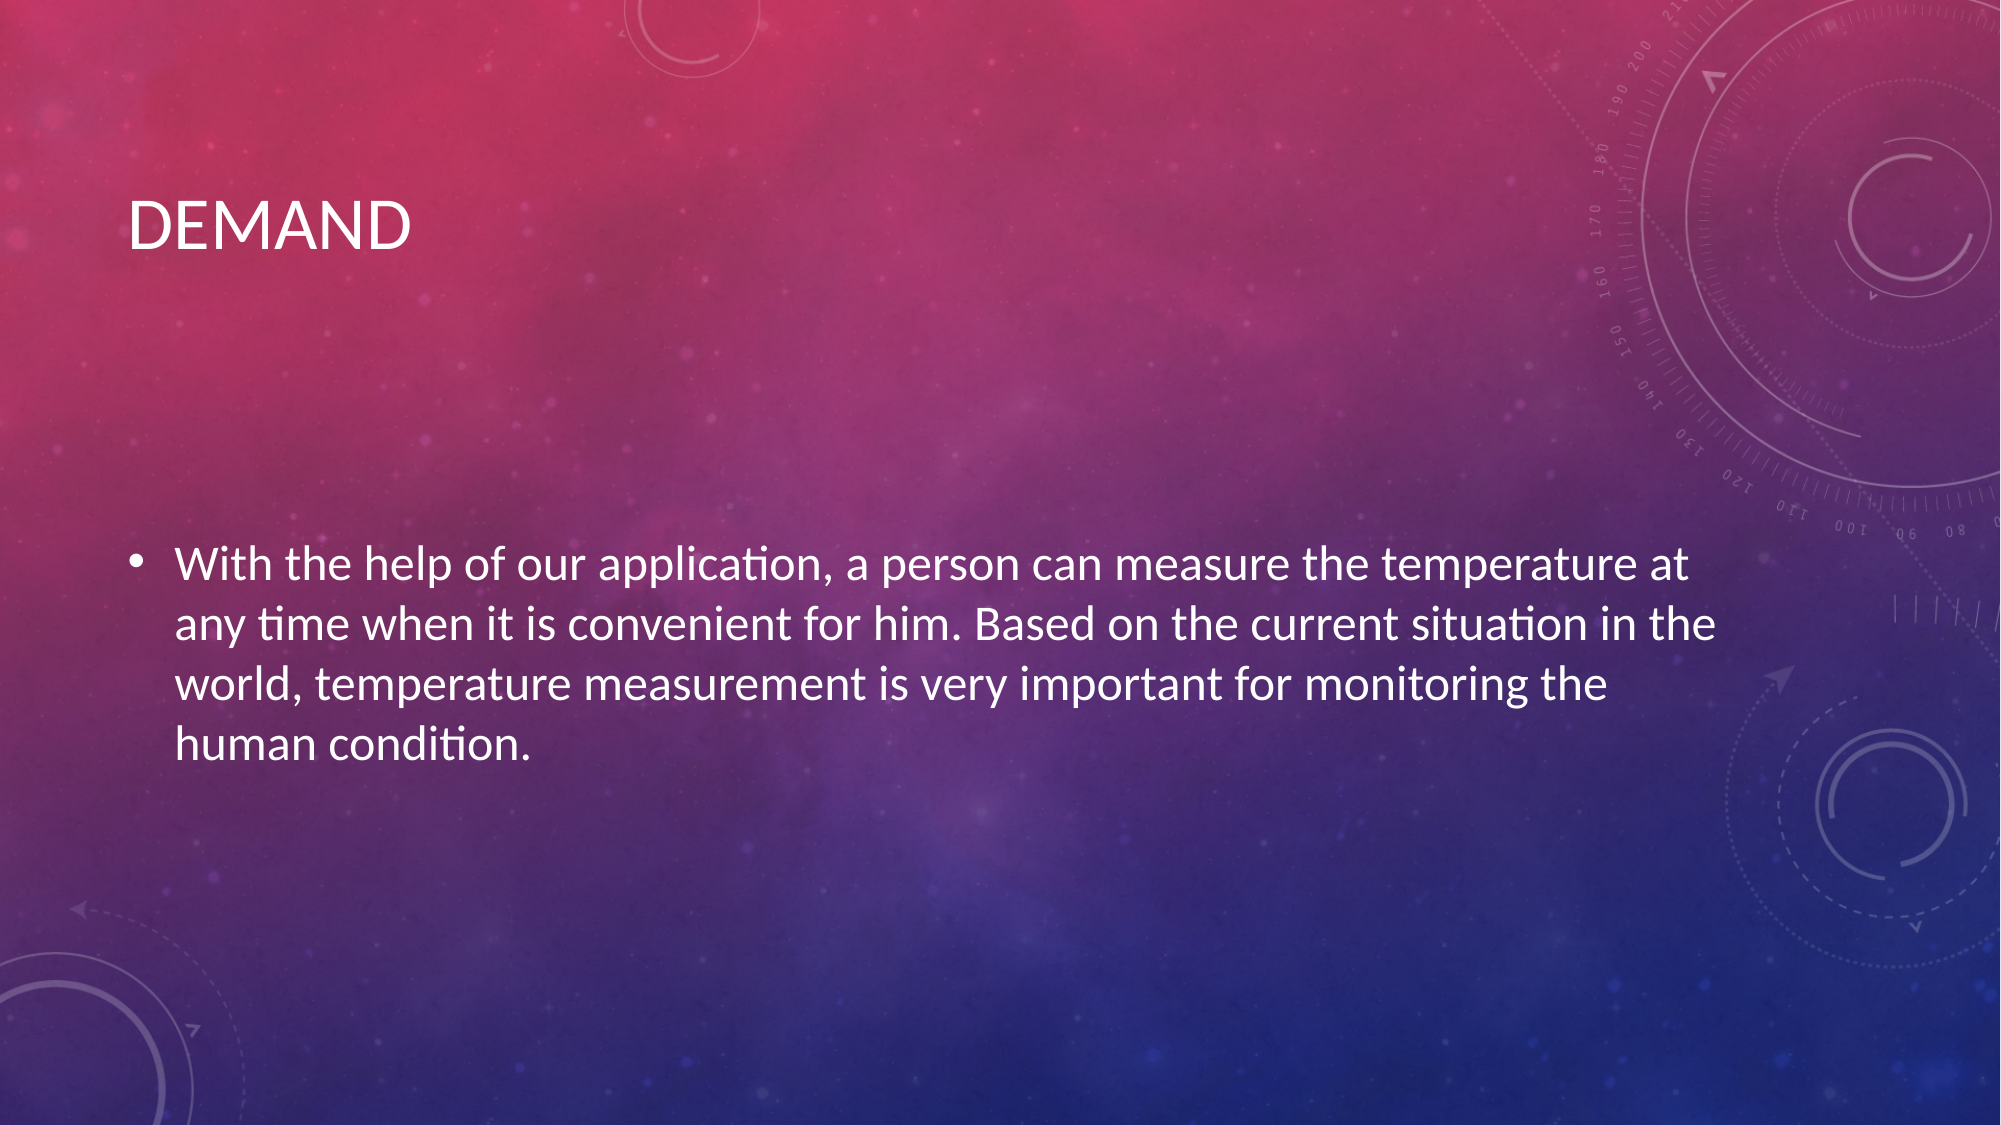

# Demand
With the help of our application, a person can measure the temperature at any time when it is convenient for him. Based on the current situation in the world, temperature measurement is very important for monitoring the human condition.